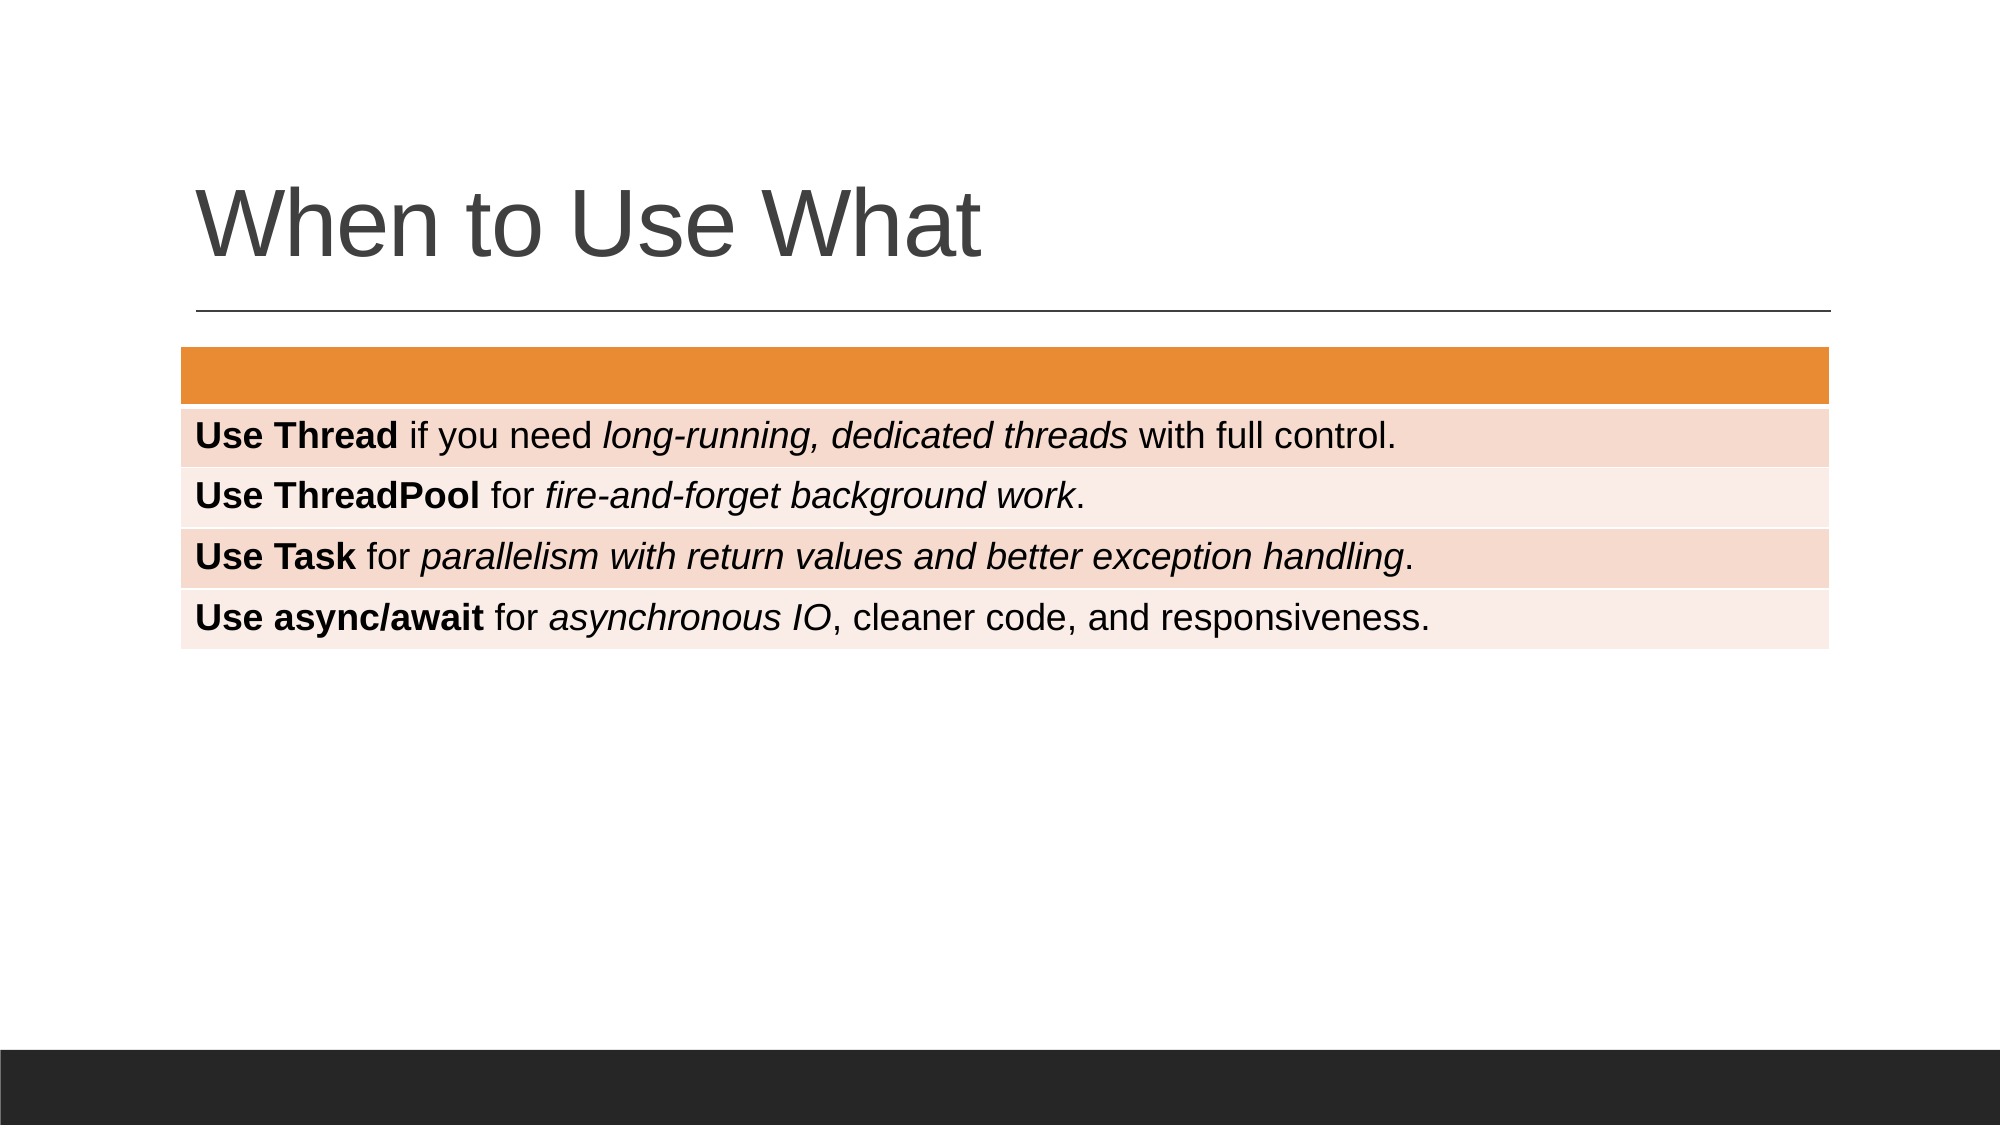

# When to Use What
|  |
| --- |
| Use Thread if you need long-running, dedicated threads with full control. |
| Use ThreadPool for fire-and-forget background work. |
| Use Task for parallelism with return values and better exception handling. |
| Use async/await for asynchronous IO, cleaner code, and responsiveness. |